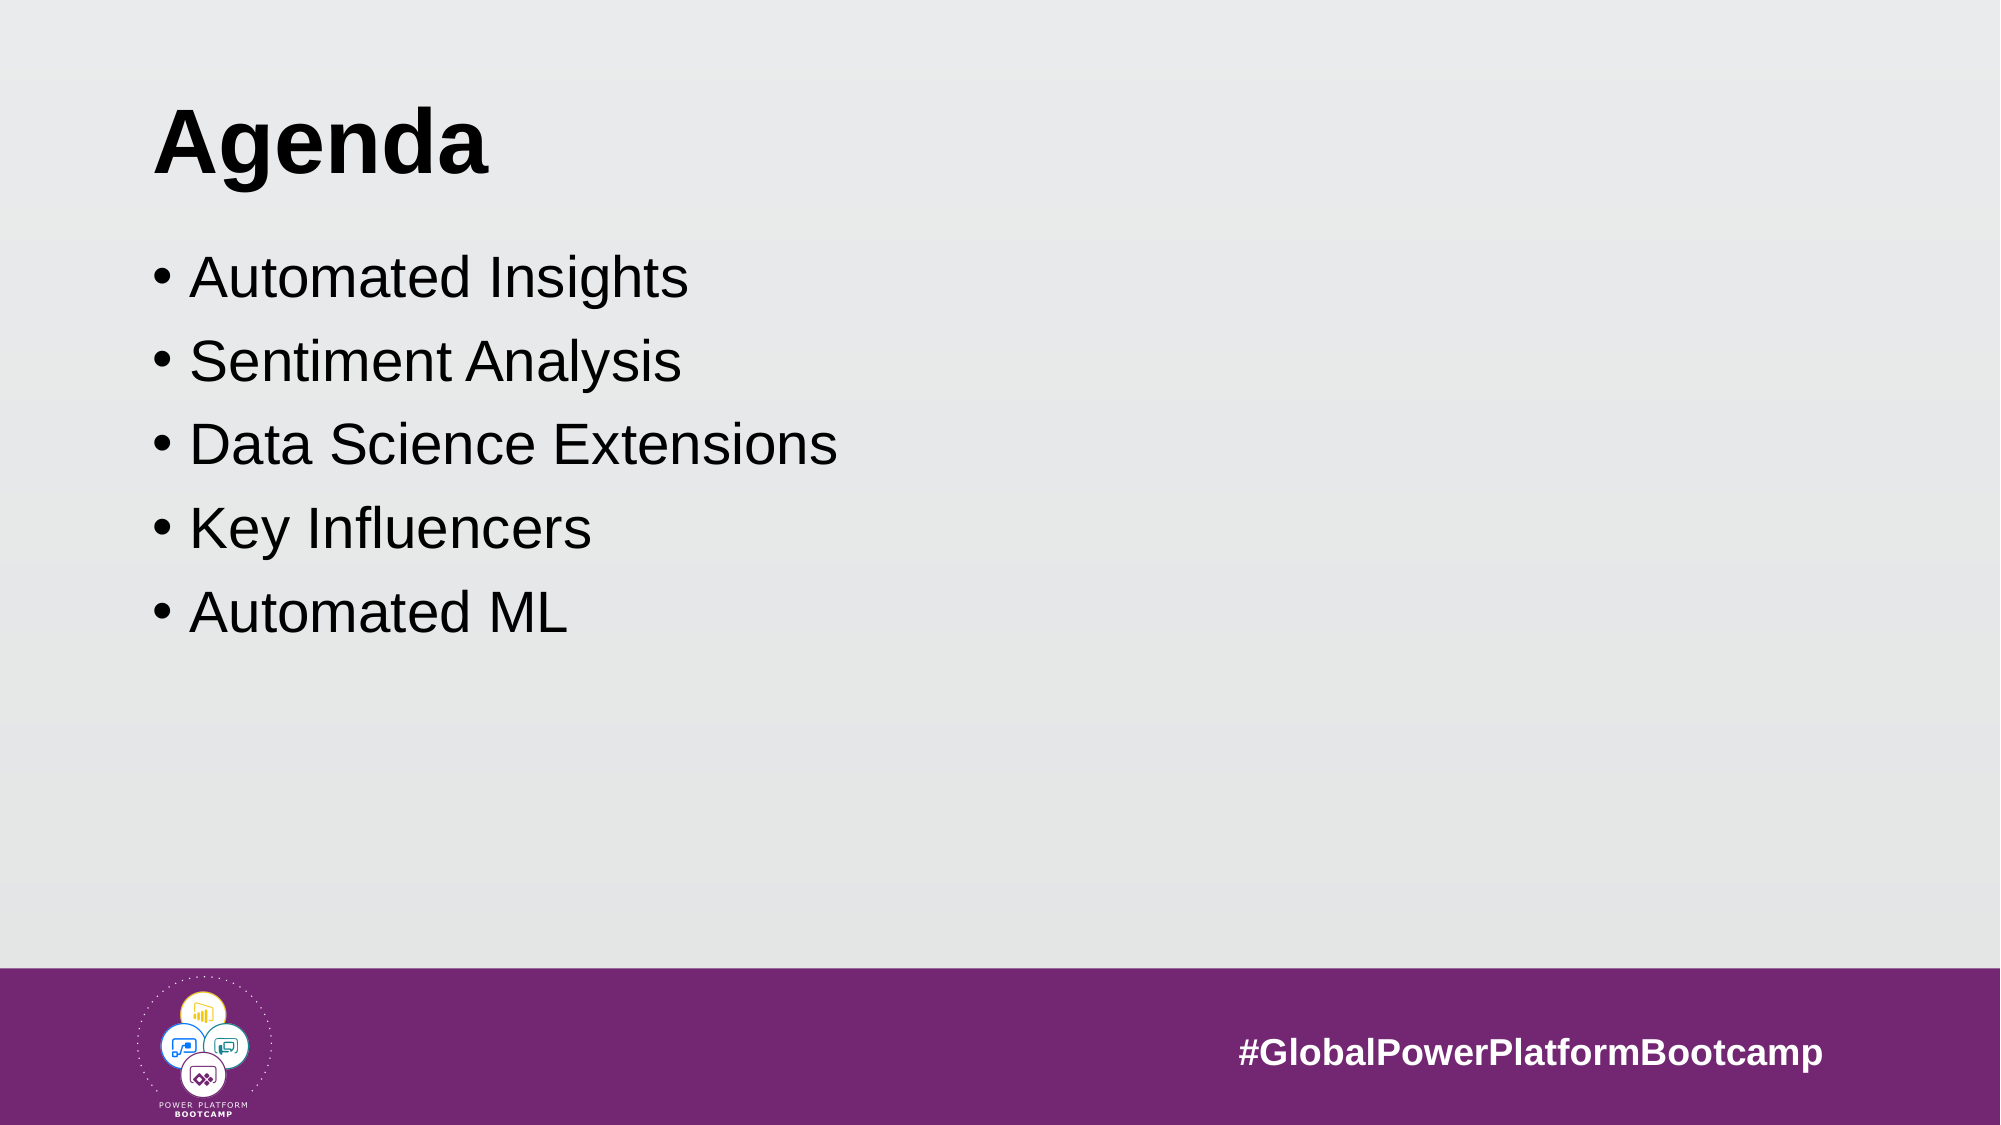

# Agenda
Automated Insights
Sentiment Analysis
Data Science Extensions
Key Influencers
Automated ML